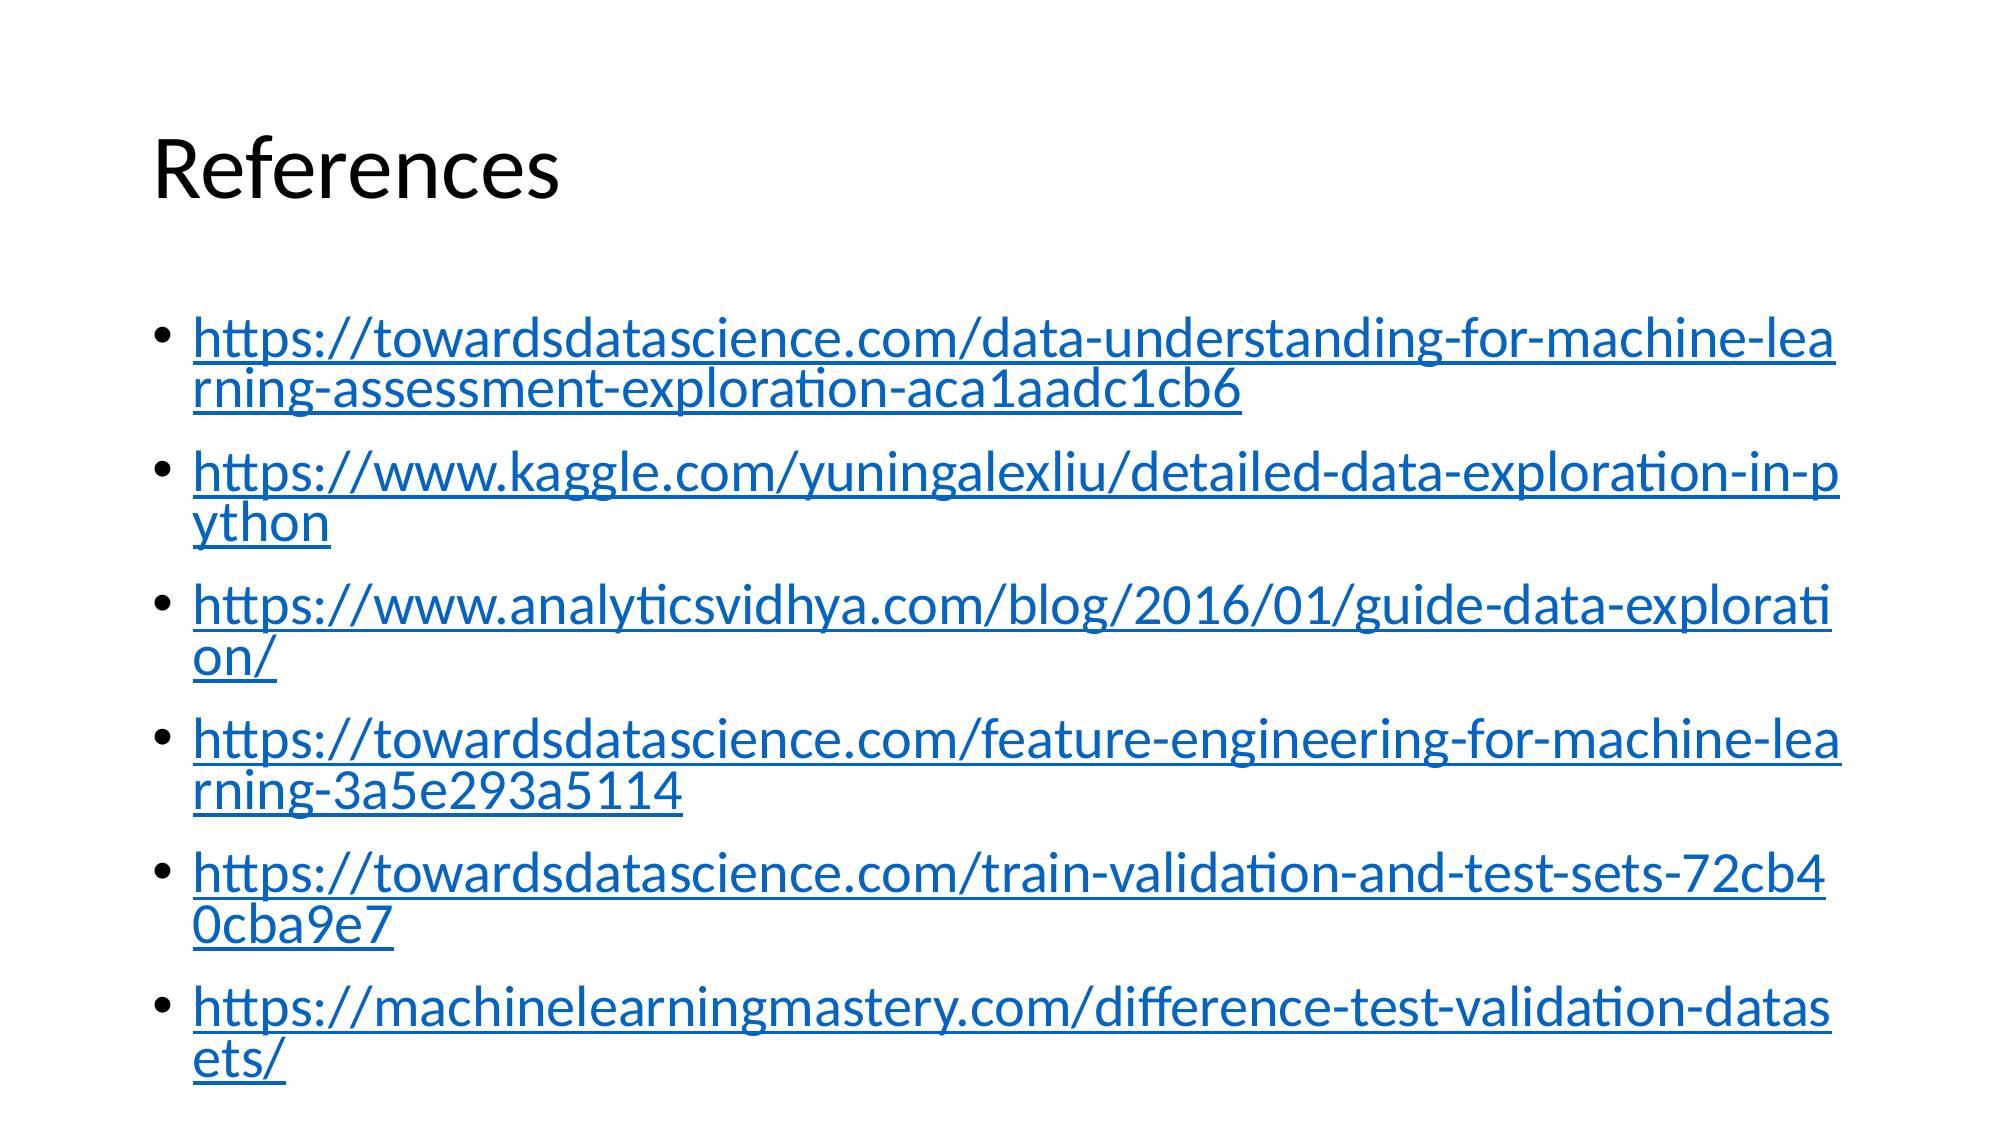

# References
https://towardsdatascience.com/data-understanding-for-machine-learning-assessment-exploration-aca1aadc1cb6
https://www.kaggle.com/yuningalexliu/detailed-data-exploration-in-python
https://www.analyticsvidhya.com/blog/2016/01/guide-data-exploration/
https://towardsdatascience.com/feature-engineering-for-machine-learning-3a5e293a5114
https://towardsdatascience.com/train-validation-and-test-sets-72cb40cba9e7
https://machinelearningmastery.com/difference-test-validation-datasets/